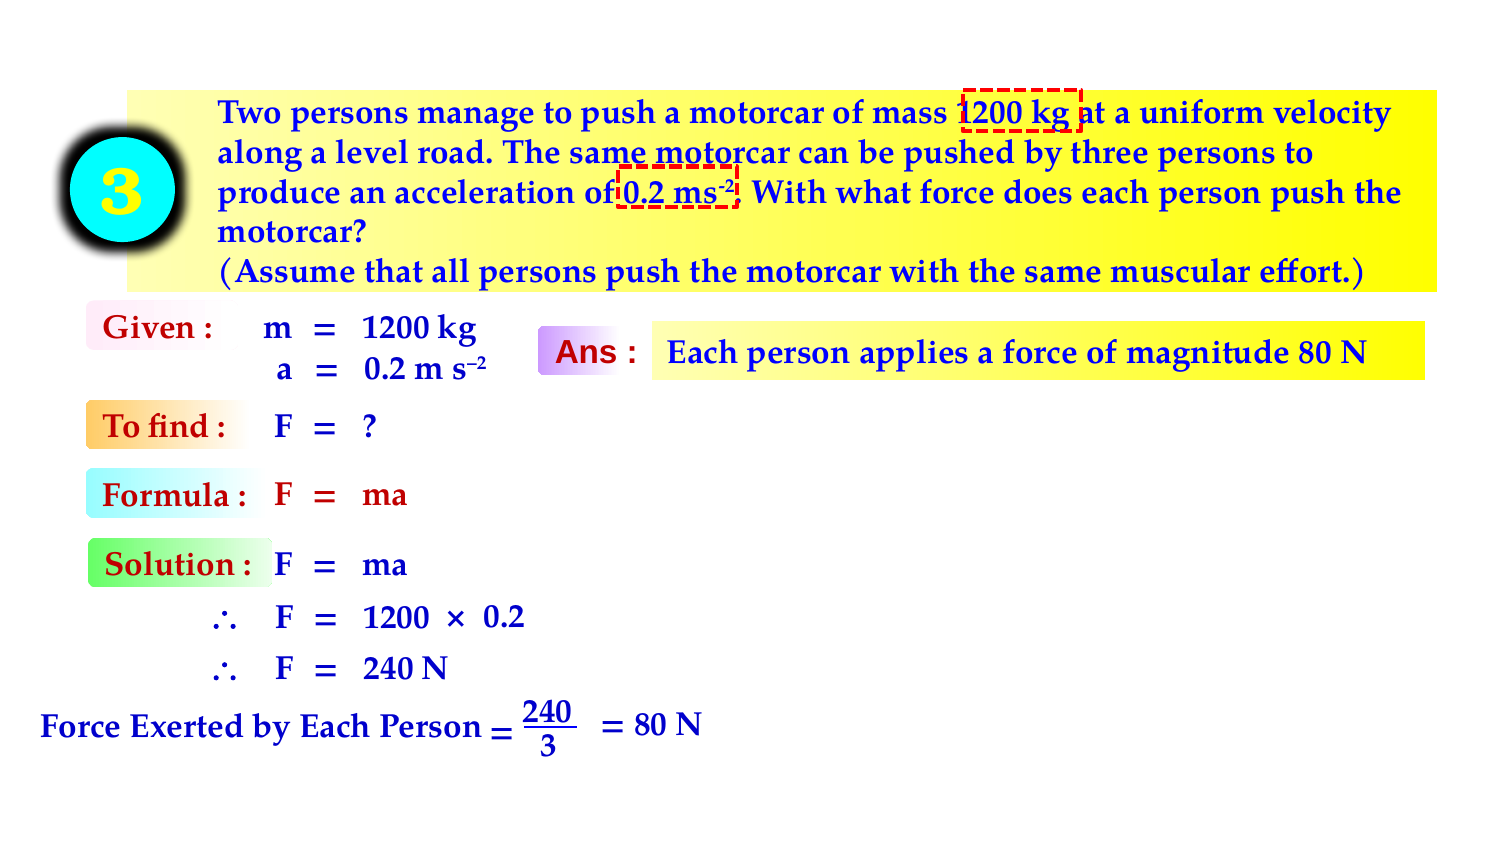

Two persons manage to push a motorcar of mass 1200 kg at a uniform velocity along a level road. The same motorcar can be pushed by three persons to produce an acceleration of 0.2 ms-2. With what force does each person push the motorcar?
(Assume that all persons push the motorcar with the same muscular effort.)

3

m
=   1200 kg
Given :
Each person applies a force of magnitude 80 N
Ans :
a
=   0.2 m s–2
F
=   ?
To find :
F
=   ma
Formula :
F
=   ma
Solution :
×  0.2
∴
F
=   1200
∴
F
=   240 N
240
= 80 N
Force Exerted by Each Person
=
3